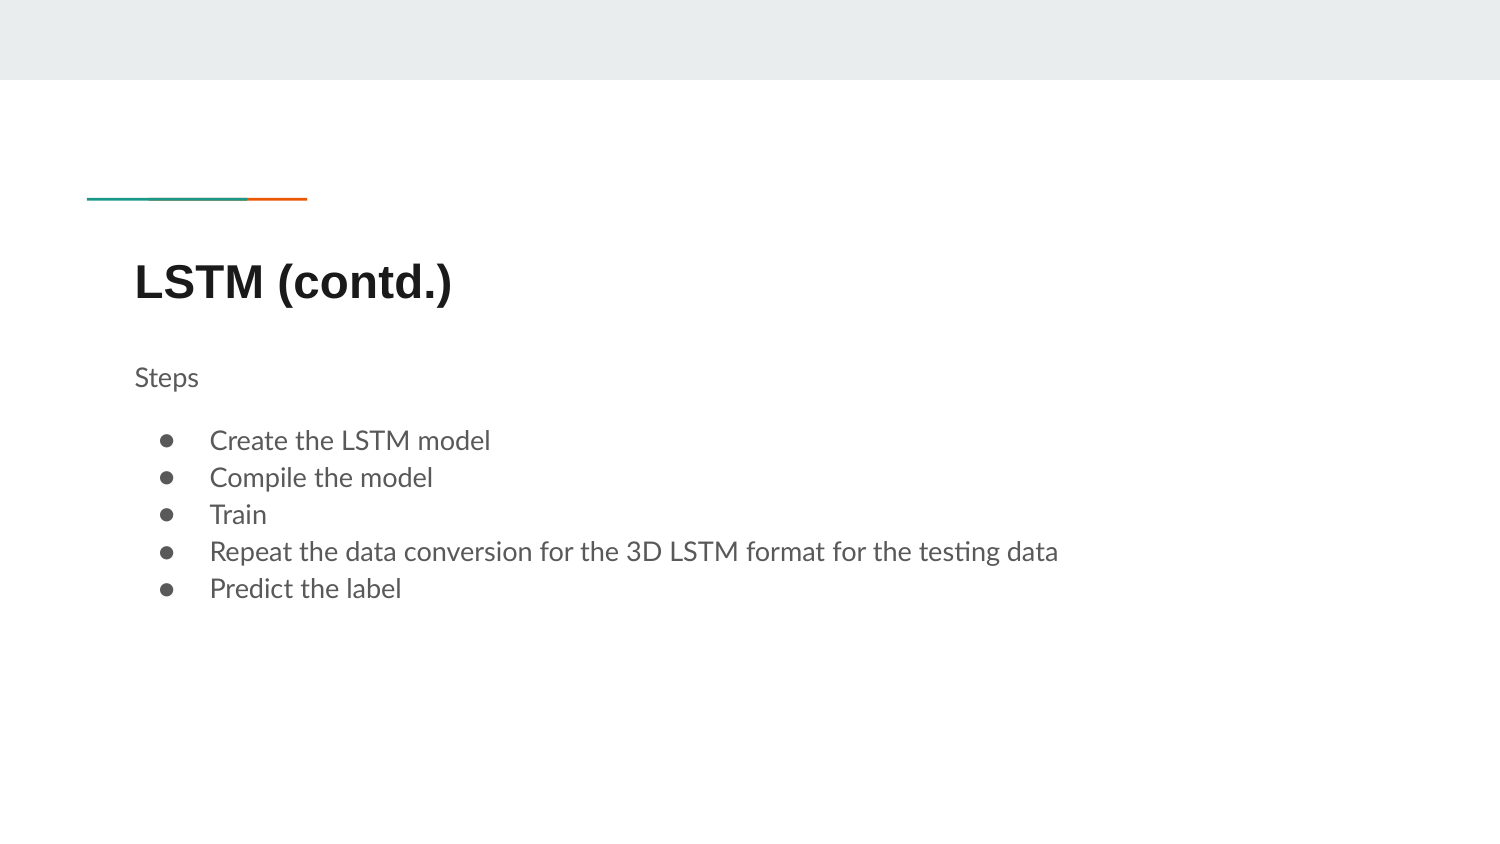

# LSTM (contd.)
Steps
Create the LSTM model
Compile the model
Train
Repeat the data conversion for the 3D LSTM format for the testing data
Predict the label